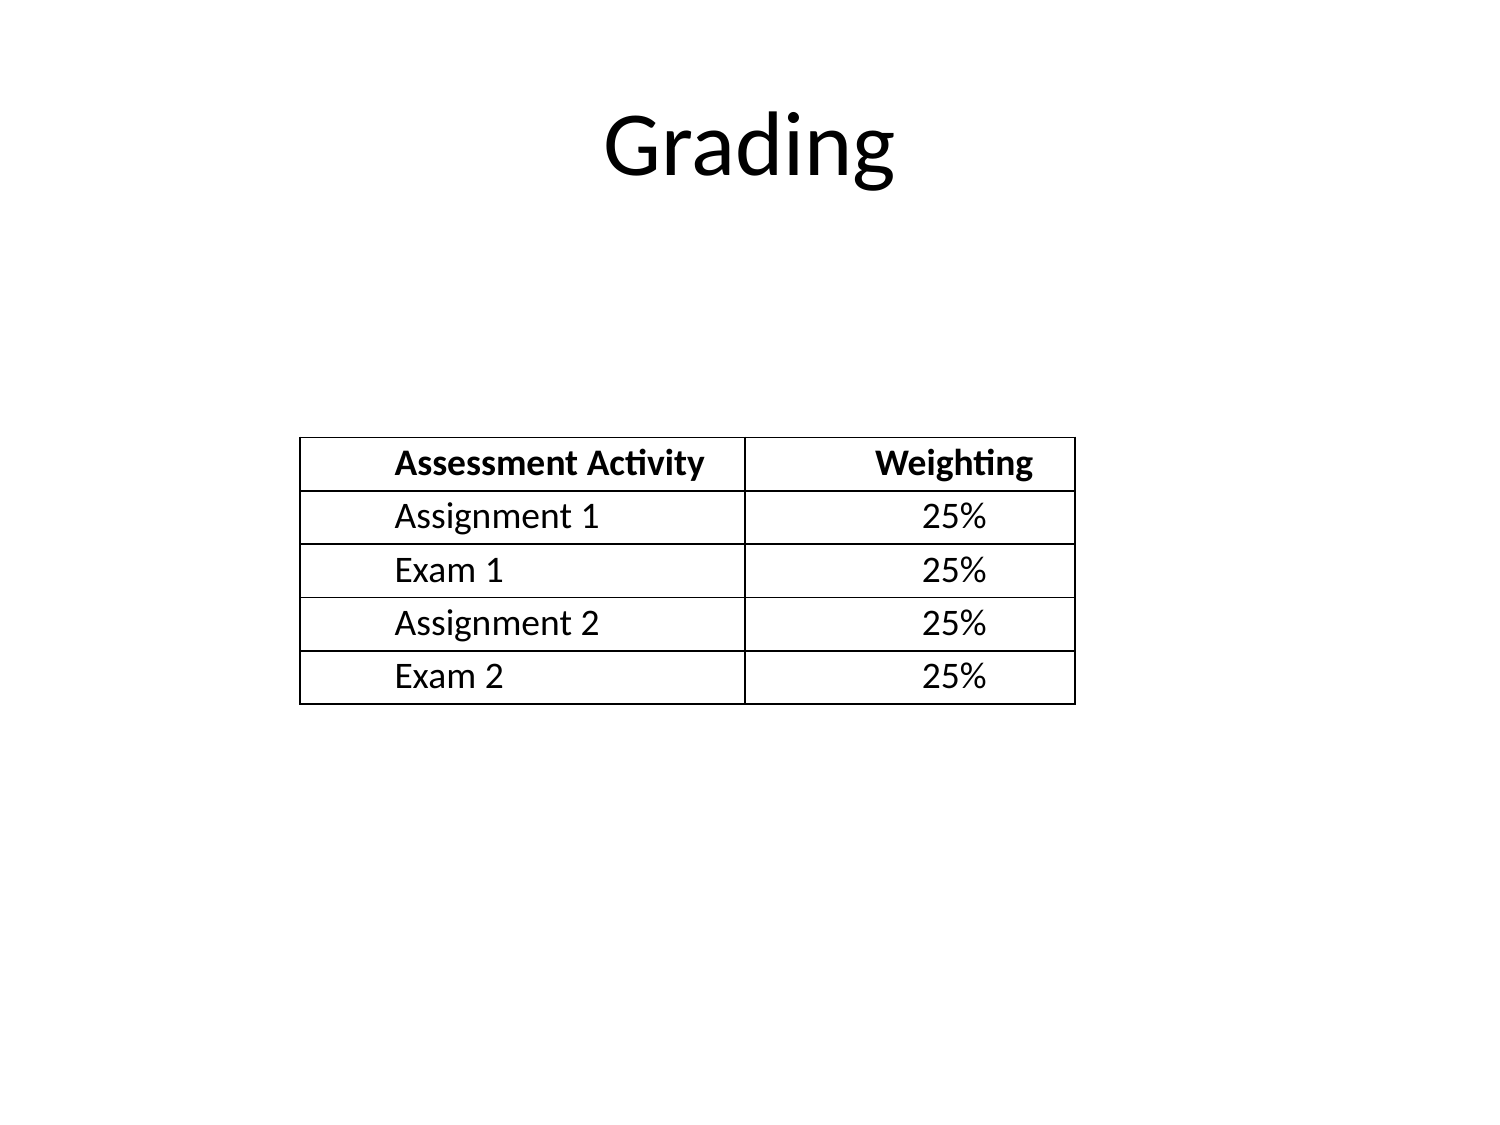

# Grading
| Assessment Activity | Weighting |
| --- | --- |
| Assignment 1 | 25% |
| Exam 1 | 25% |
| Assignment 2 | 25% |
| Exam 2 | 25% |